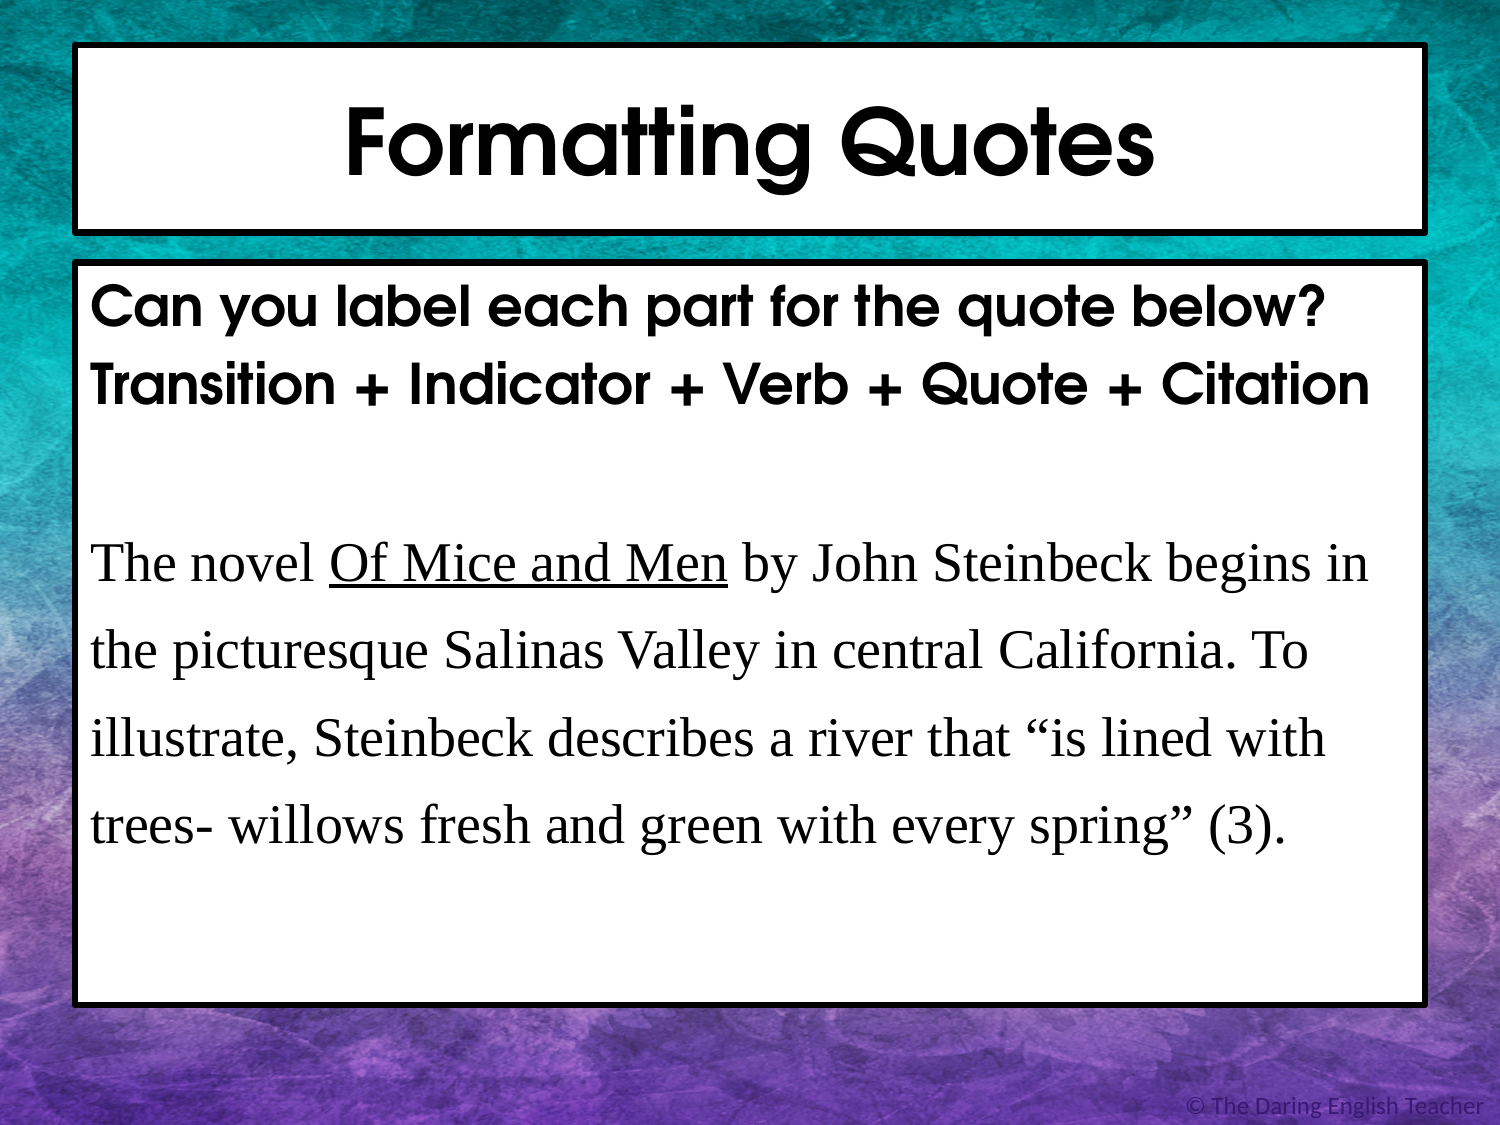

# Formatting Quotes
Can you label each part for the quote below?
Transition + Indicator + Verb + Quote + Citation

The novel Of Mice and Men by John Steinbeck begins in the picturesque Salinas Valley in central California. To illustrate, Steinbeck describes a river that “is lined with trees- willows fresh and green with every spring” (3).